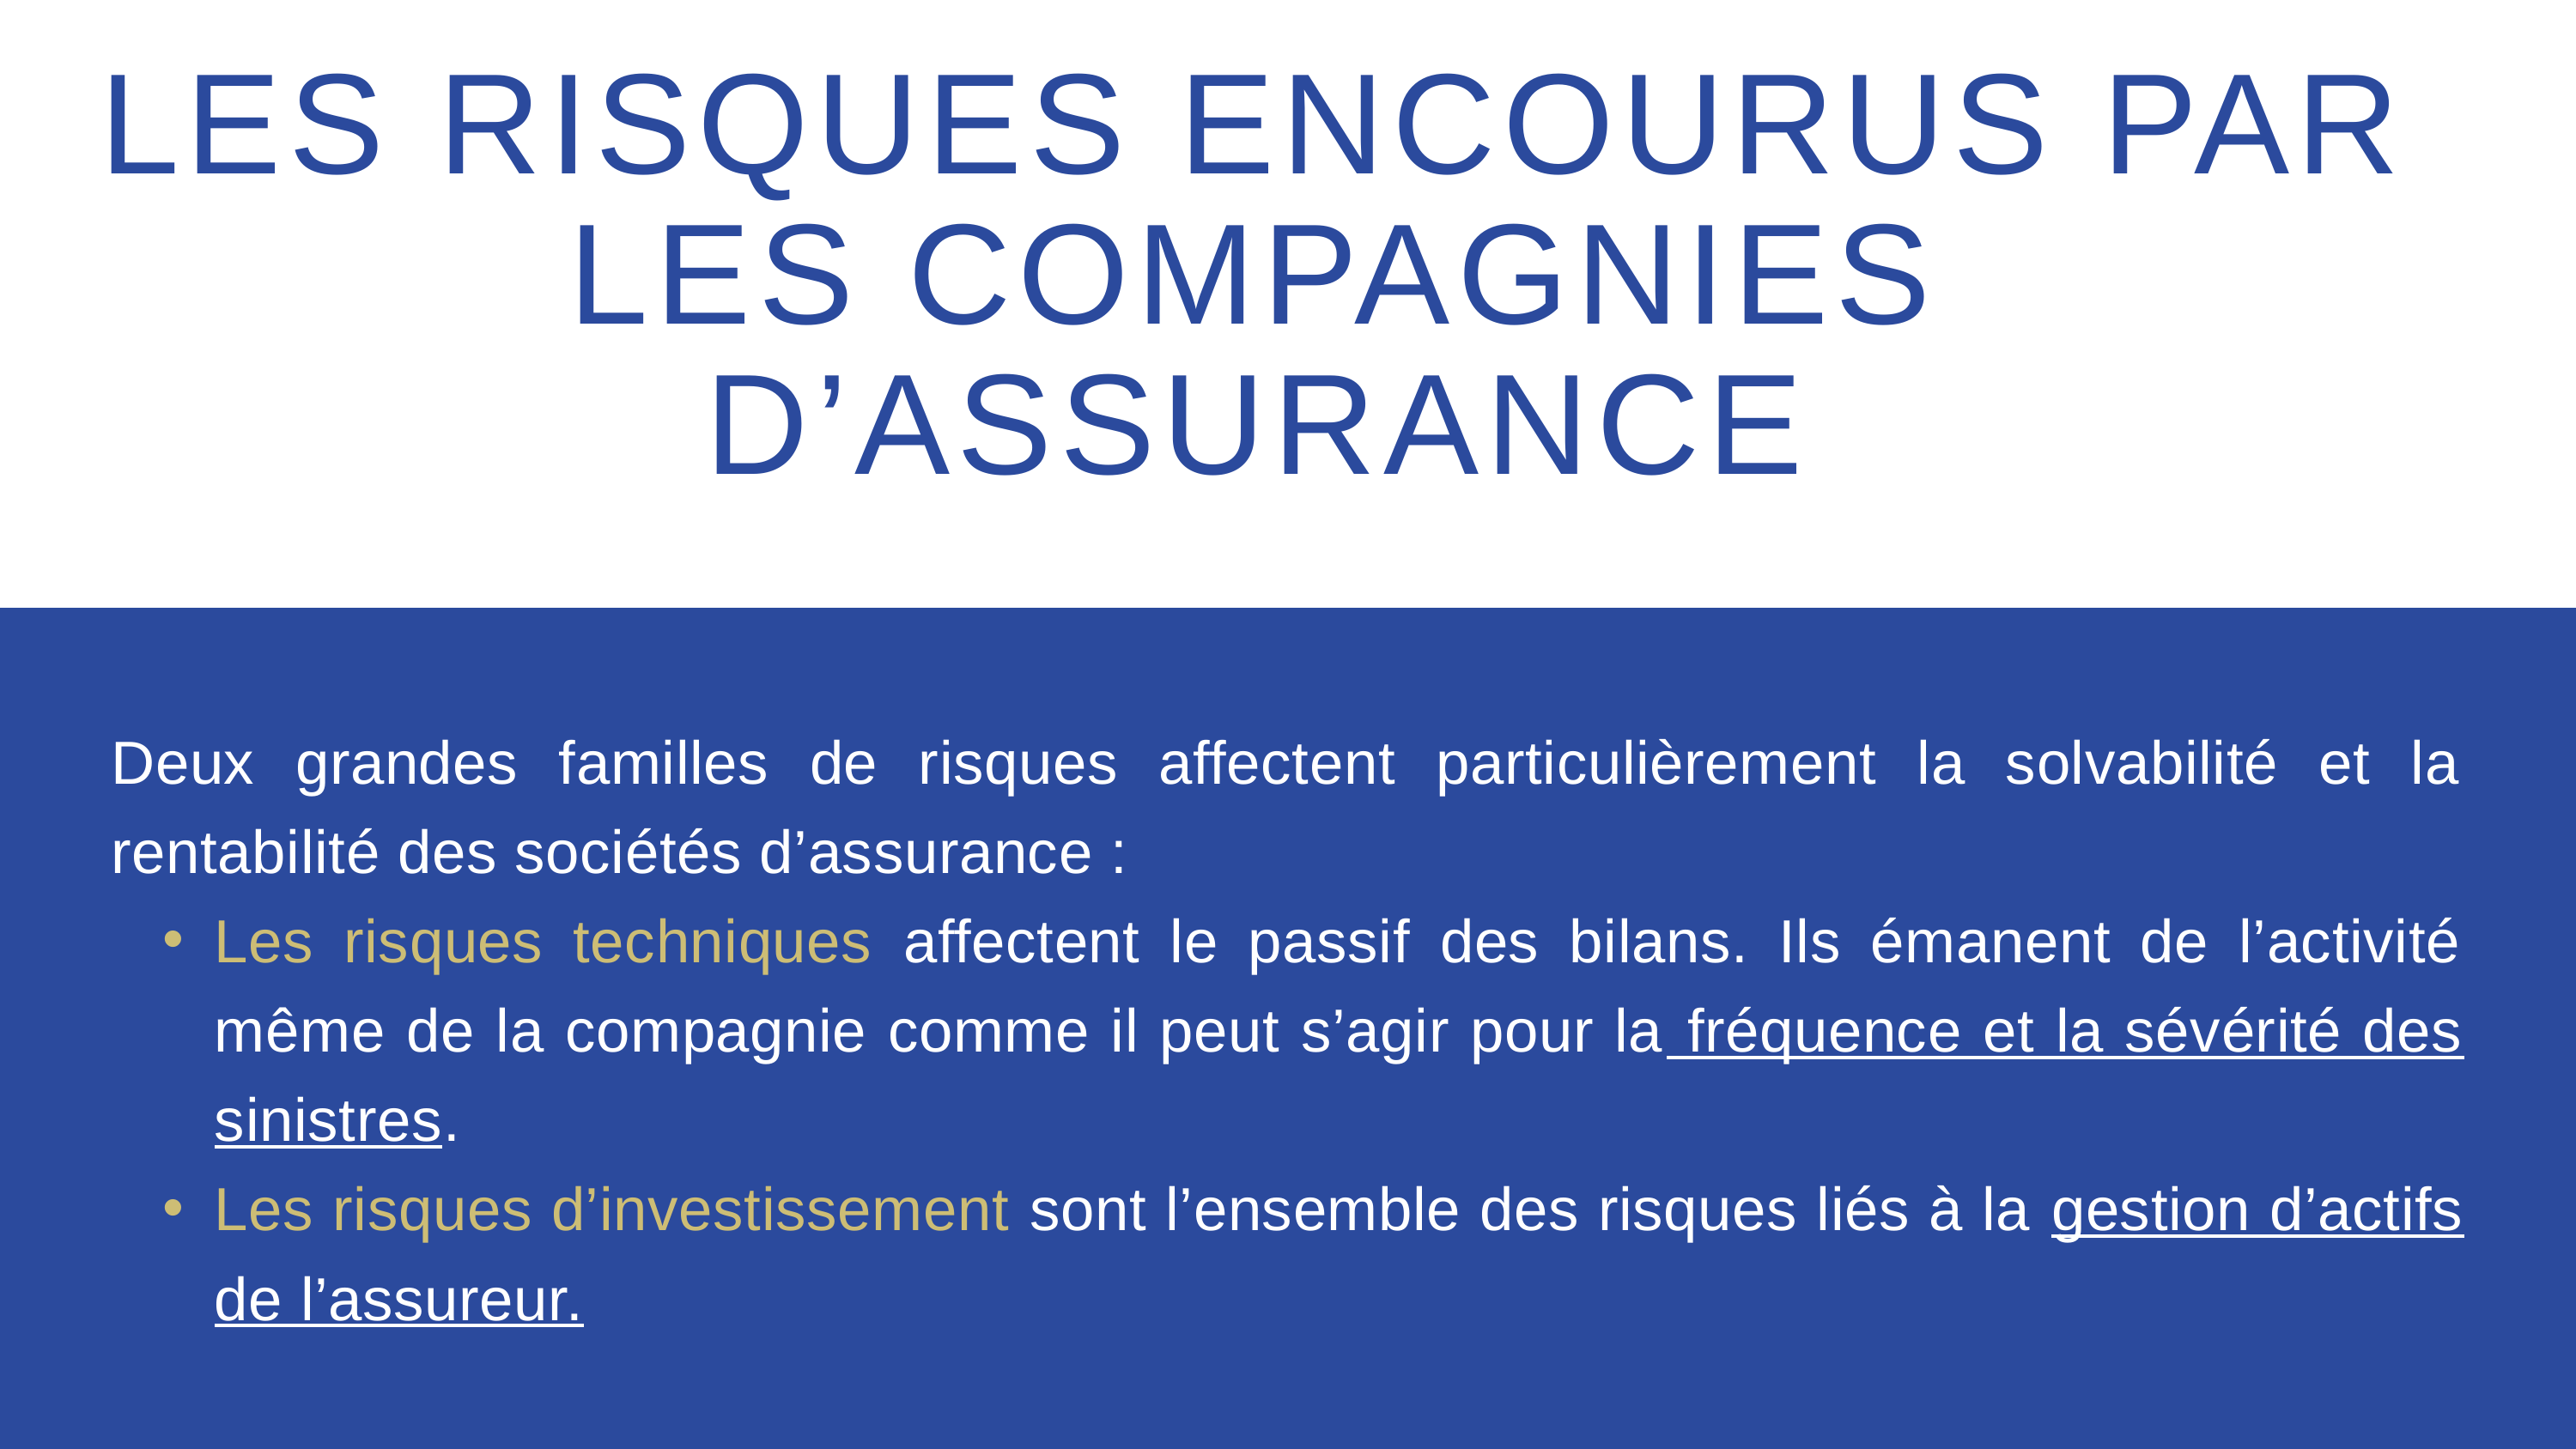

LES RISQUES ENCOURUS PAR LES COMPAGNIES D’ASSURANCE

Deux grandes familles de risques affectent particulièrement la solvabilité et la rentabilité des sociétés d’assurance :
Les risques techniques affectent le passif des bilans. Ils émanent de l’activité même de la compagnie comme il peut s’agir pour la fréquence et la sévérité des sinistres.
Les risques d’investissement sont l’ensemble des risques liés à la gestion d’actifs de l’assureur.